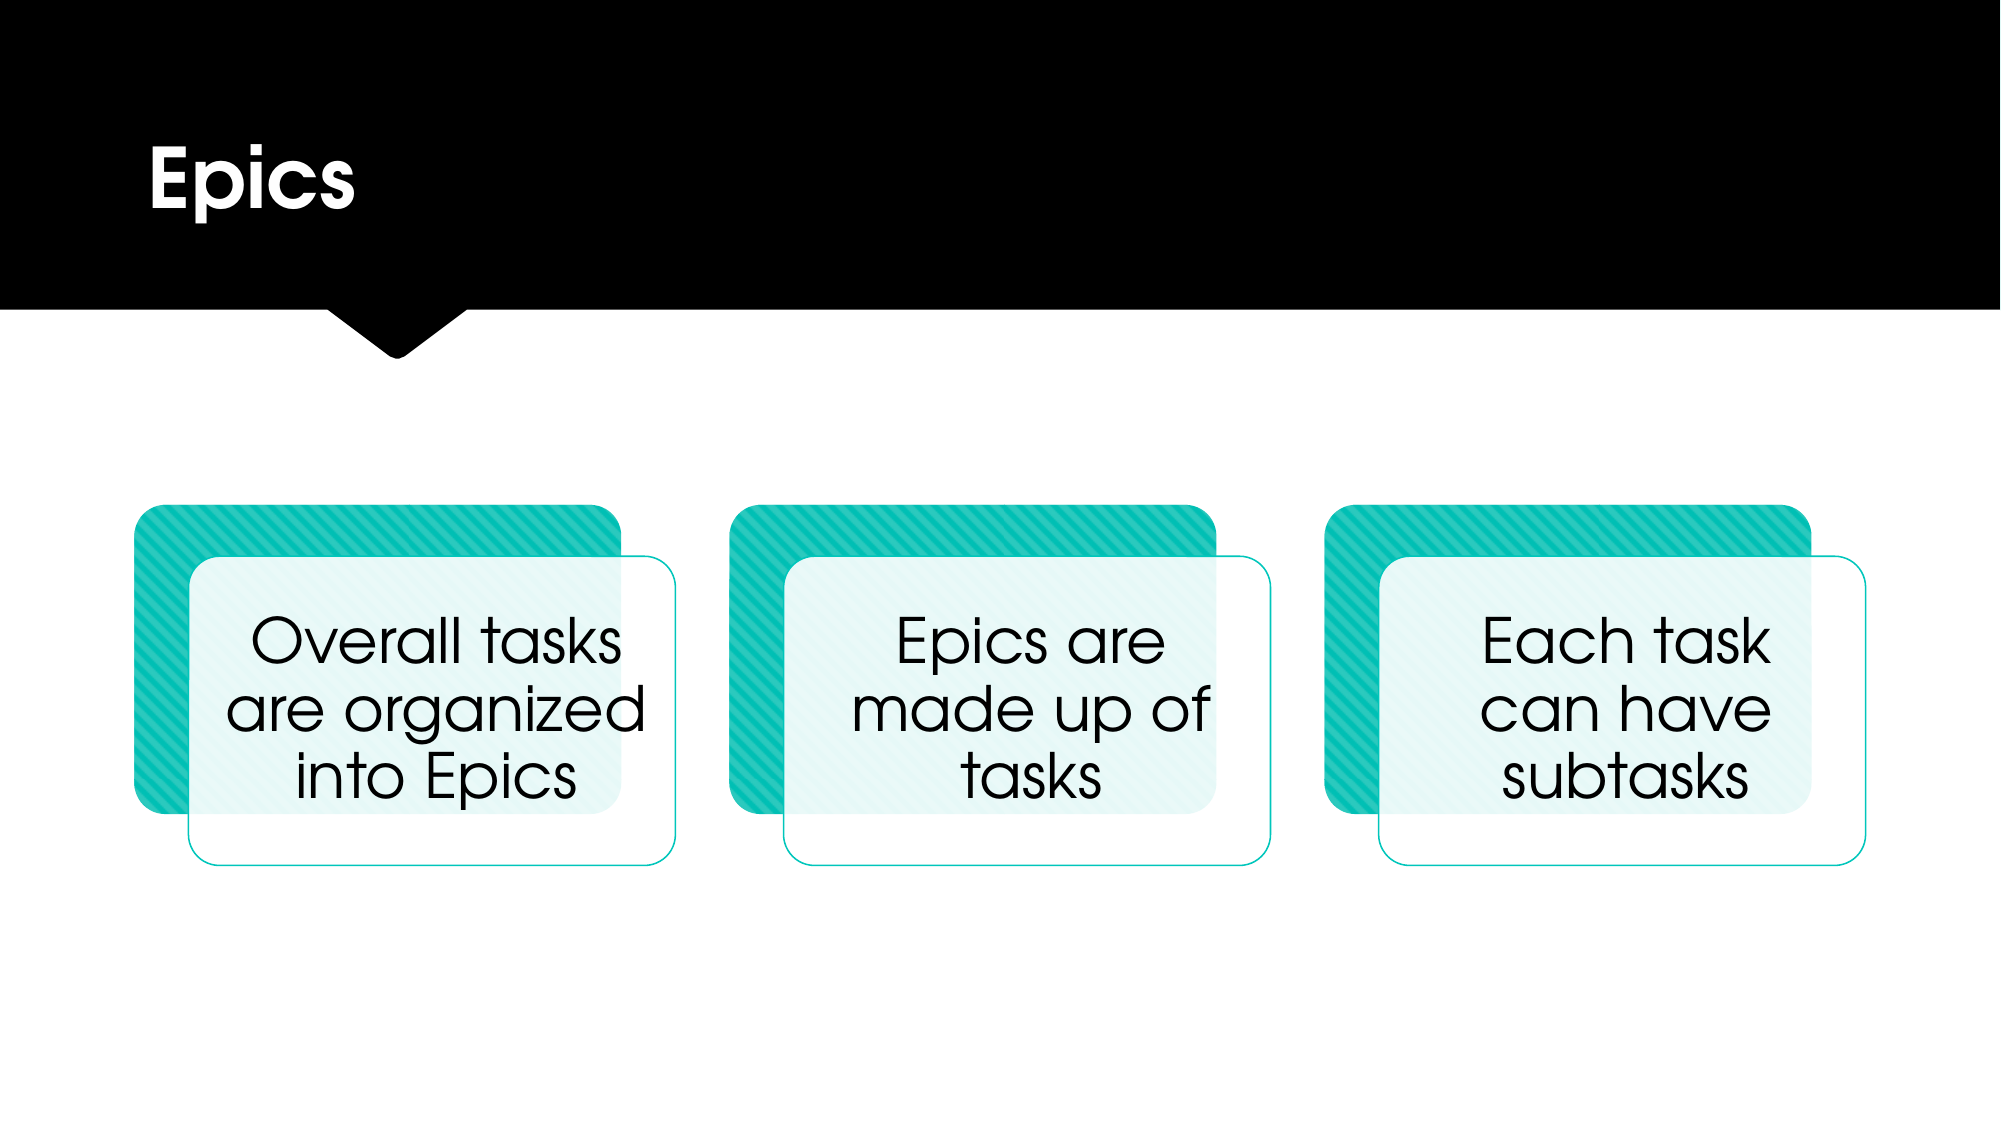

# Epics
Overall tasks are organized into Epics
Epics are made up of tasks
Each task can have subtasks